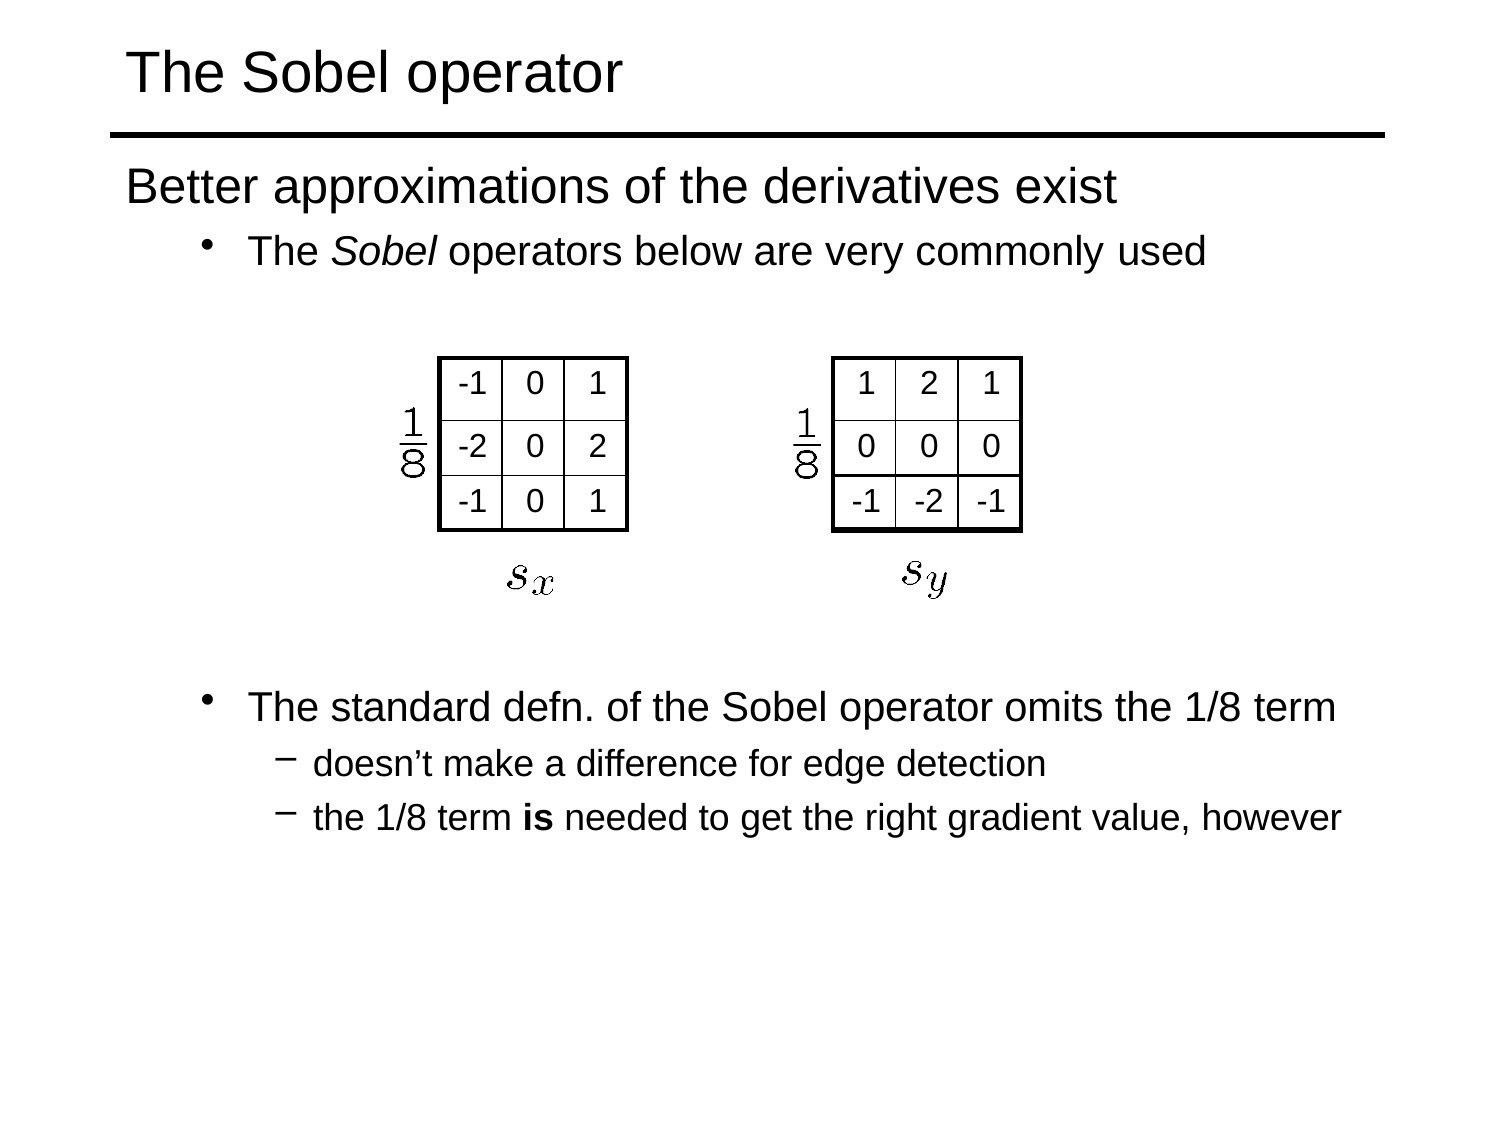

# The Sobel operator
Better approximations of the derivatives exist
The Sobel operators below are very commonly used
| -1 | 0 | 1 |
| --- | --- | --- |
| -2 | 0 | 2 |
| -1 | 0 | 1 |
| 1 | 2 | 1 |
| --- | --- | --- |
| 0 | 0 | 0 |
| -1 | -2 | -1 |

The standard defn. of the Sobel operator omits the 1/8 term
doesn’t make a difference for edge detection
the 1/8 term is needed to get the right gradient value, however